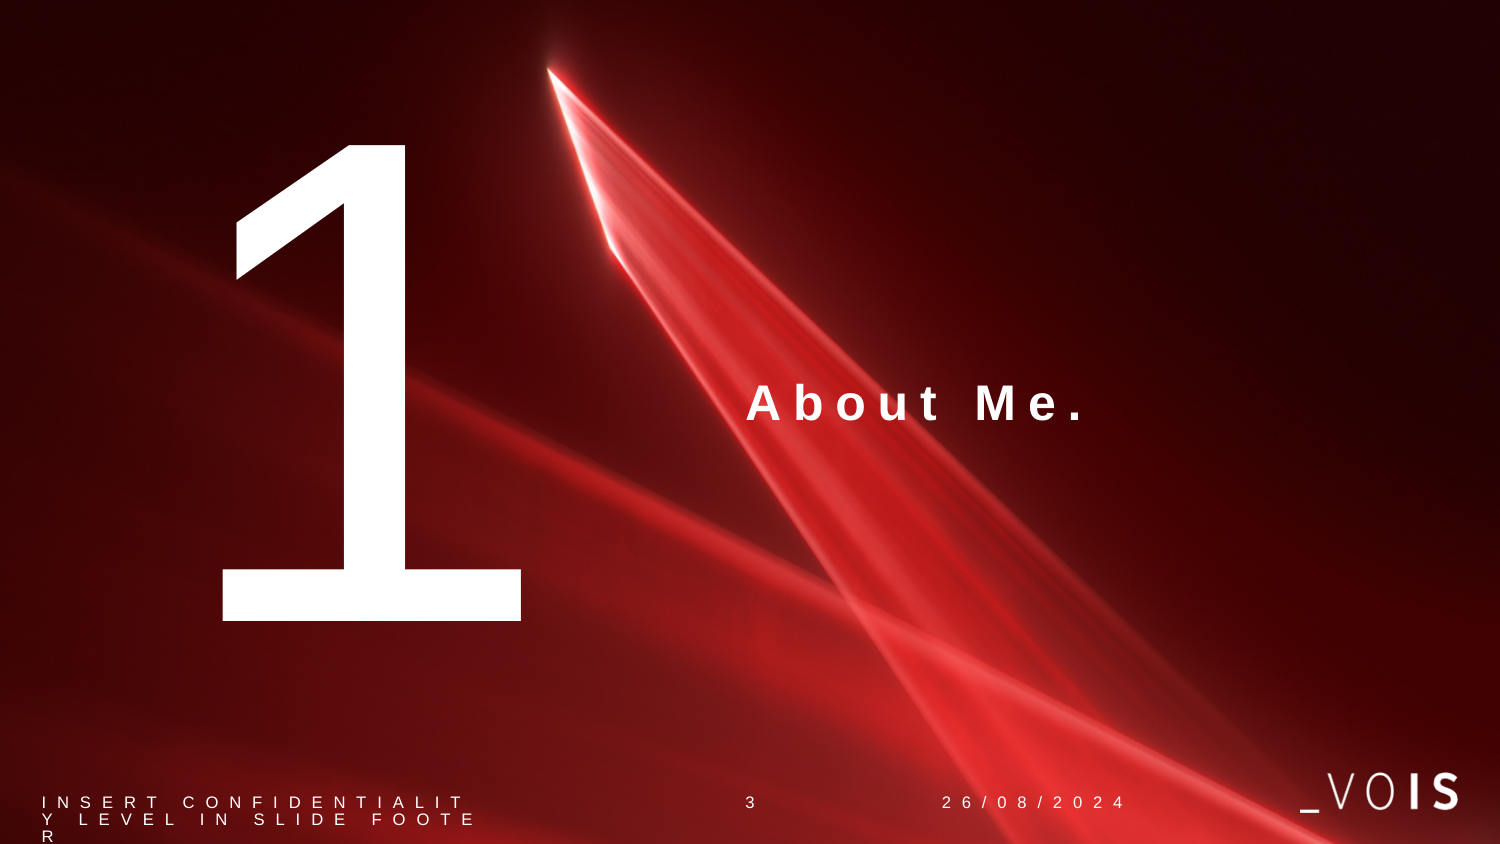

1
# About Me.
INSERT CONFIDENTIALITY LEVEL IN SLIDE FOOTER
26/08/2024
3